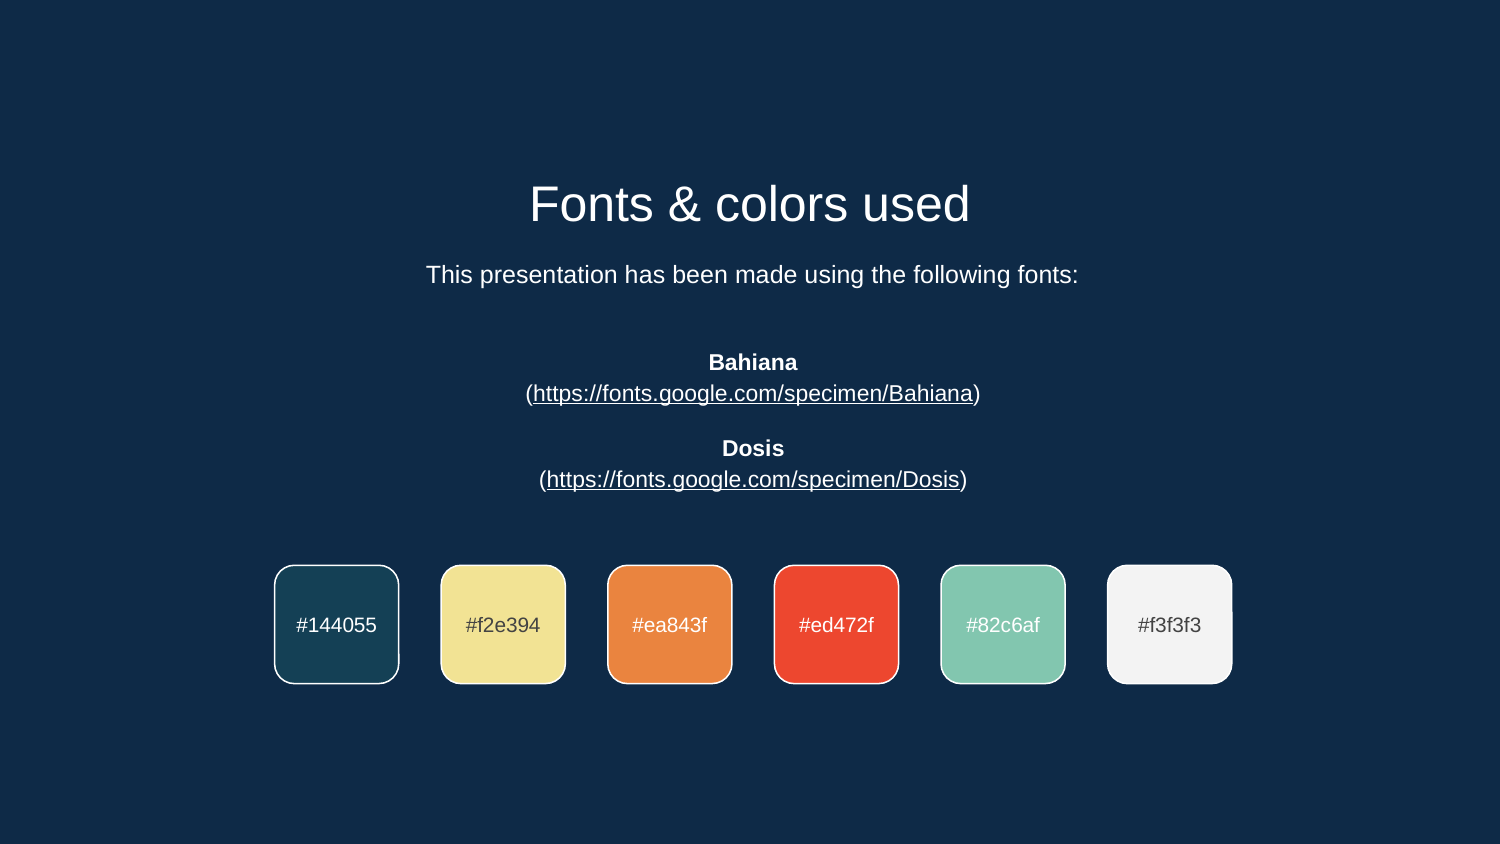

Fonts & colors used
This presentation has been made using the following fonts:

Bahiana
(https://fonts.google.com/specimen/Bahiana)

Dosis
(https://fonts.google.com/specimen/Dosis)

#144055
#f2e394
#ea843f
#ed472f
#82c6af
#f3f3f3